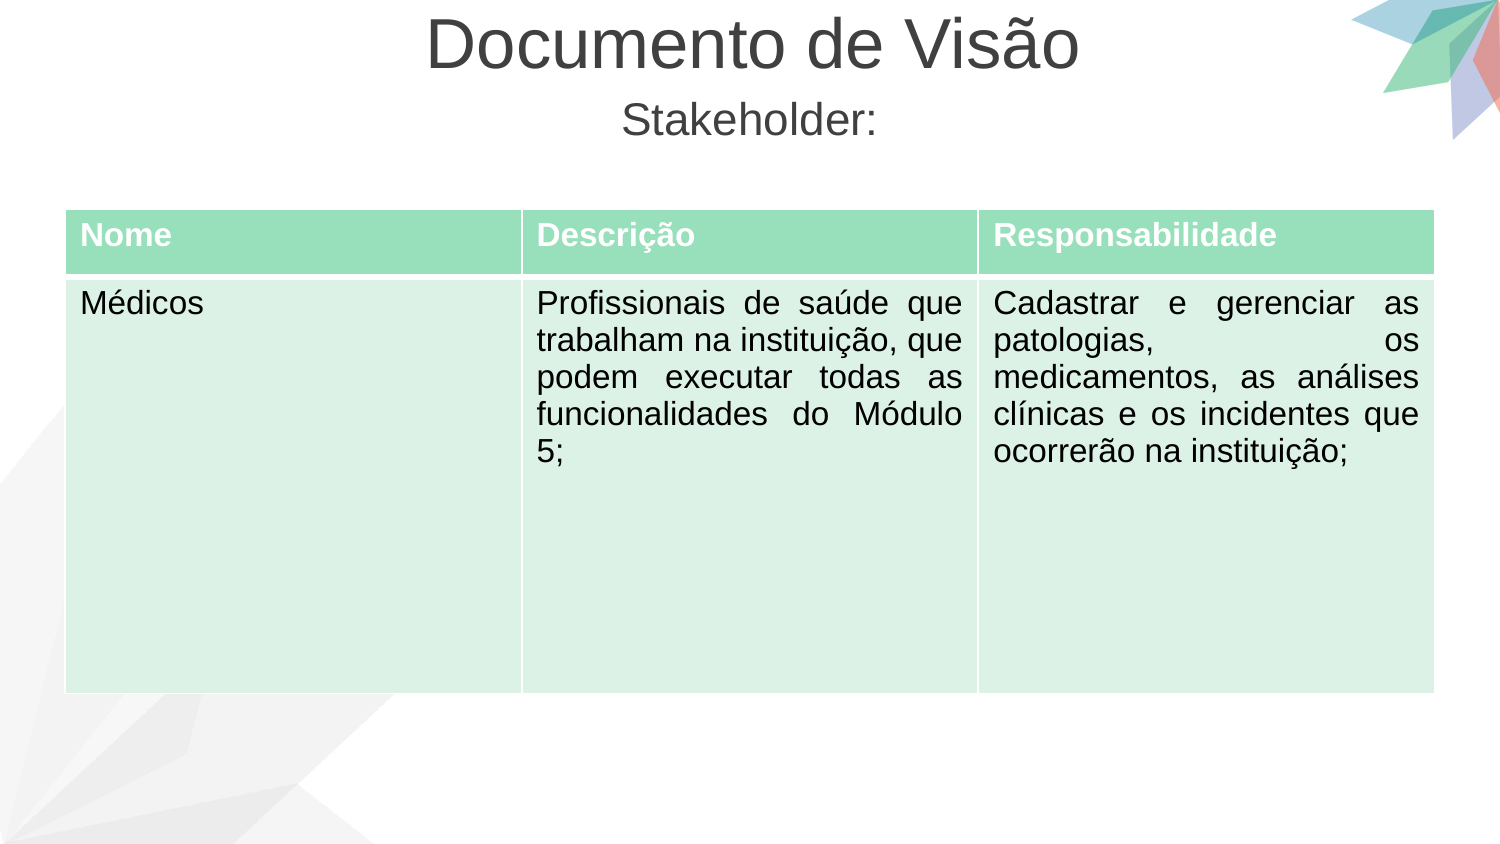

Documento de Visão
Stakeholder:
| Nome | Descrição | Responsabilidade |
| --- | --- | --- |
| Médicos | Profissionais de saúde que trabalham na instituição, que podem executar todas as funcionalidades do Módulo 5; | Cadastrar e gerenciar as patologias, os medicamentos, as análises clínicas e os incidentes que ocorrerão na instituição; |